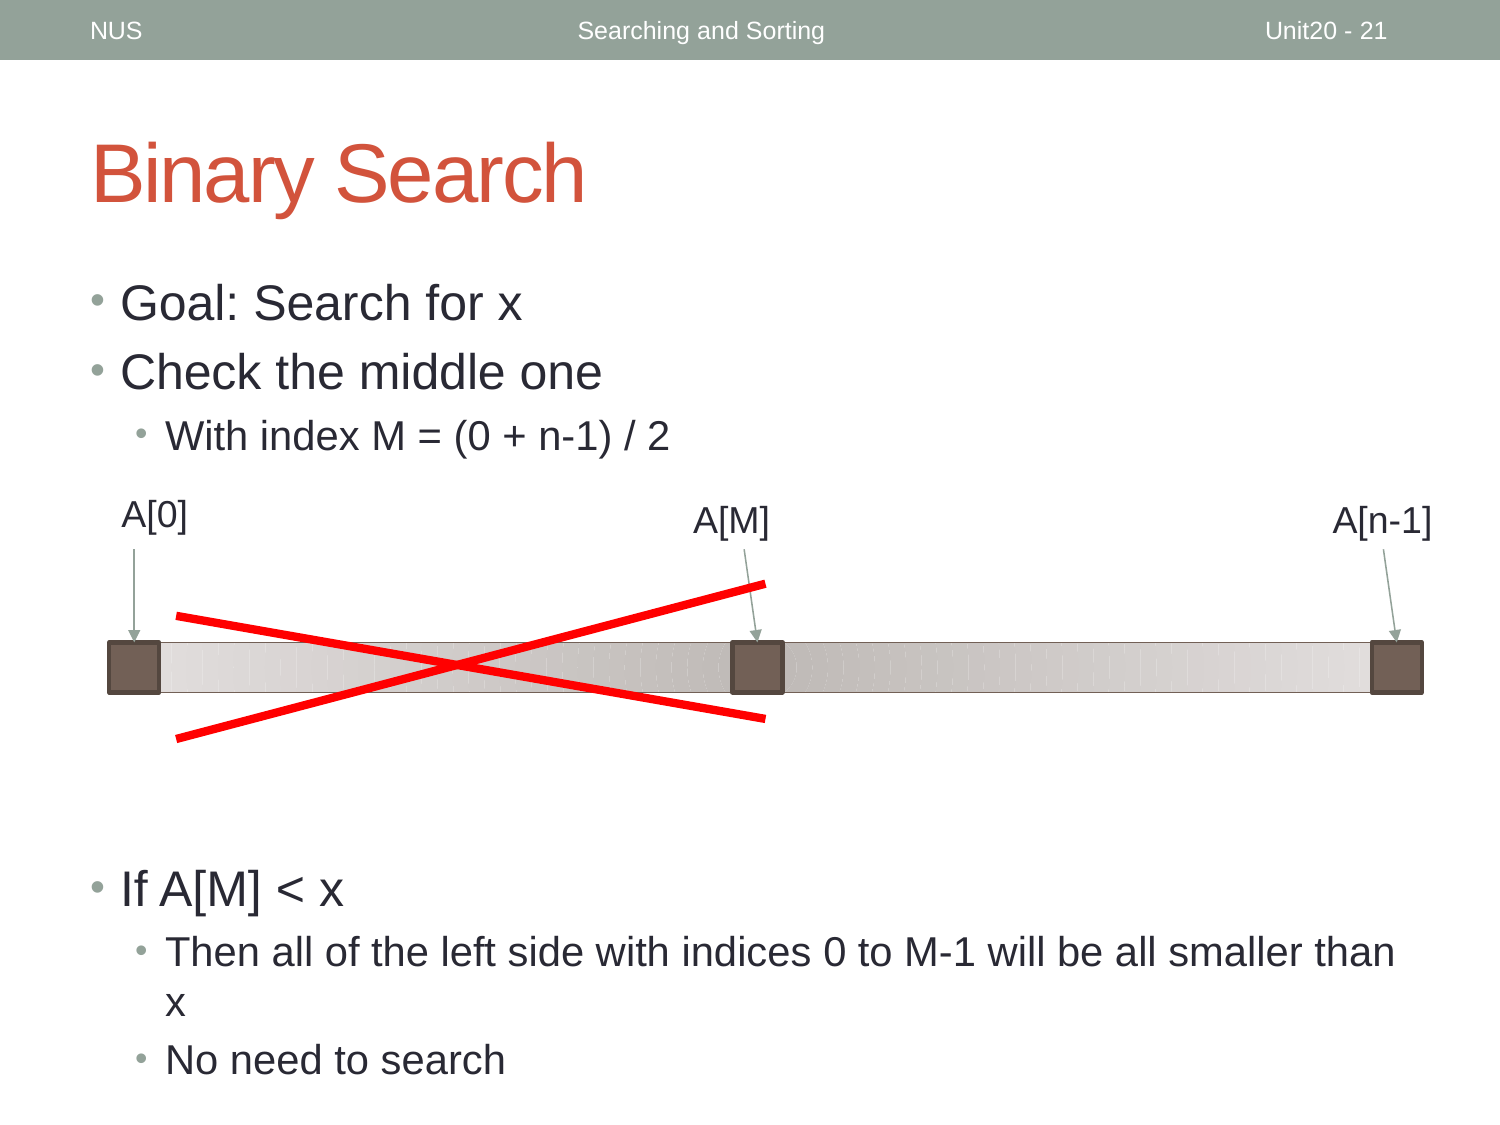

NUS
Searching and Sorting
Unit20 - 21
# Binary Search
Goal: Search for x
Check the middle one
With index M = (0 + n-1) / 2

If A[M] < x
Then all of the left side with indices 0 to M-1 will be all smaller than x
No need to search

A[0]
A[M]
A[n-1]